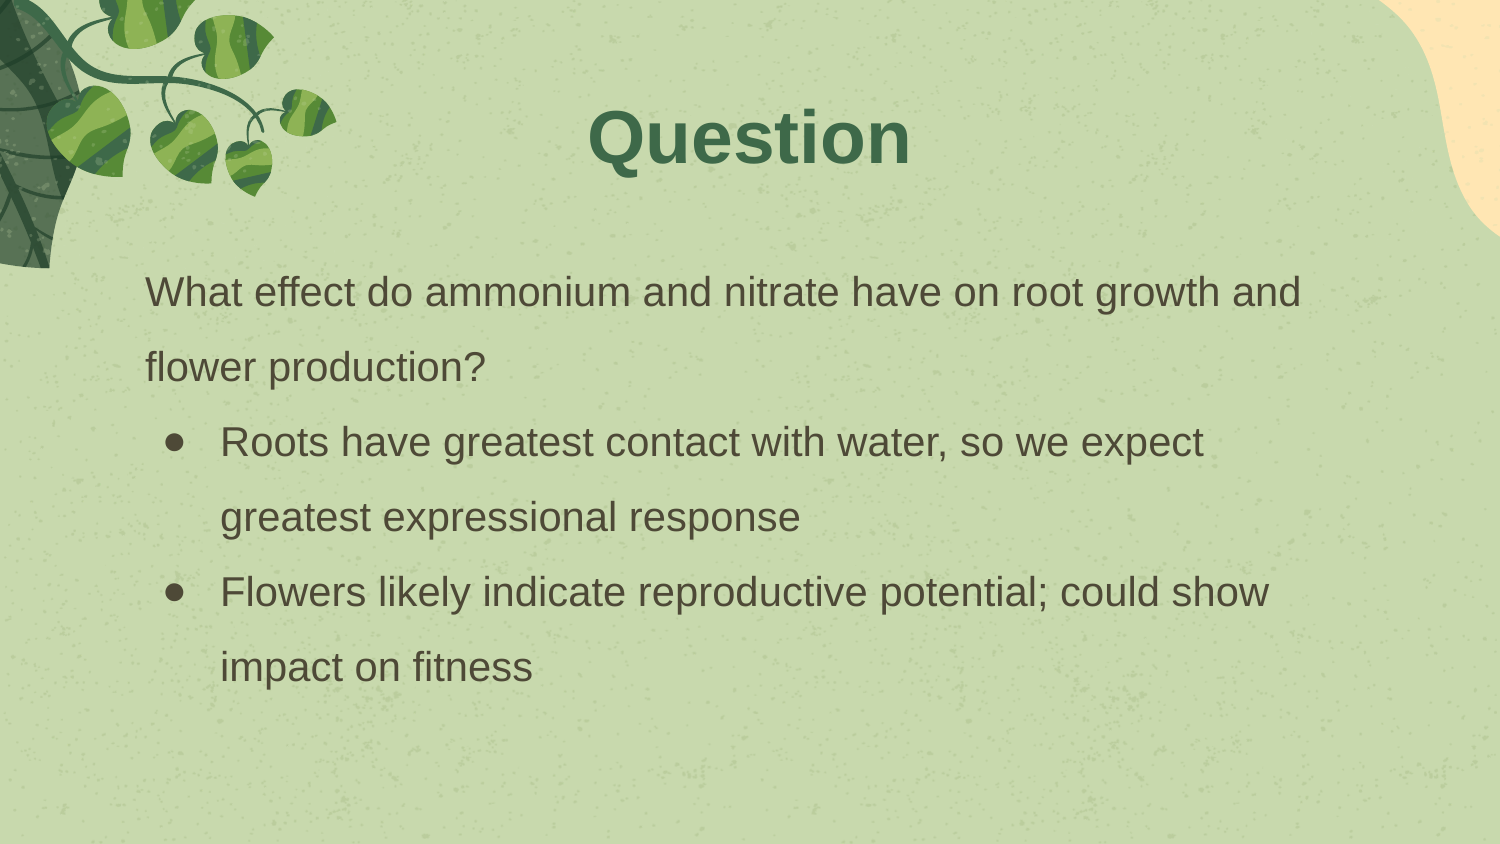

# Question
What effect do ammonium and nitrate have on root growth and flower production?
Roots have greatest contact with water, so we expect greatest expressional response
Flowers likely indicate reproductive potential; could show impact on fitness